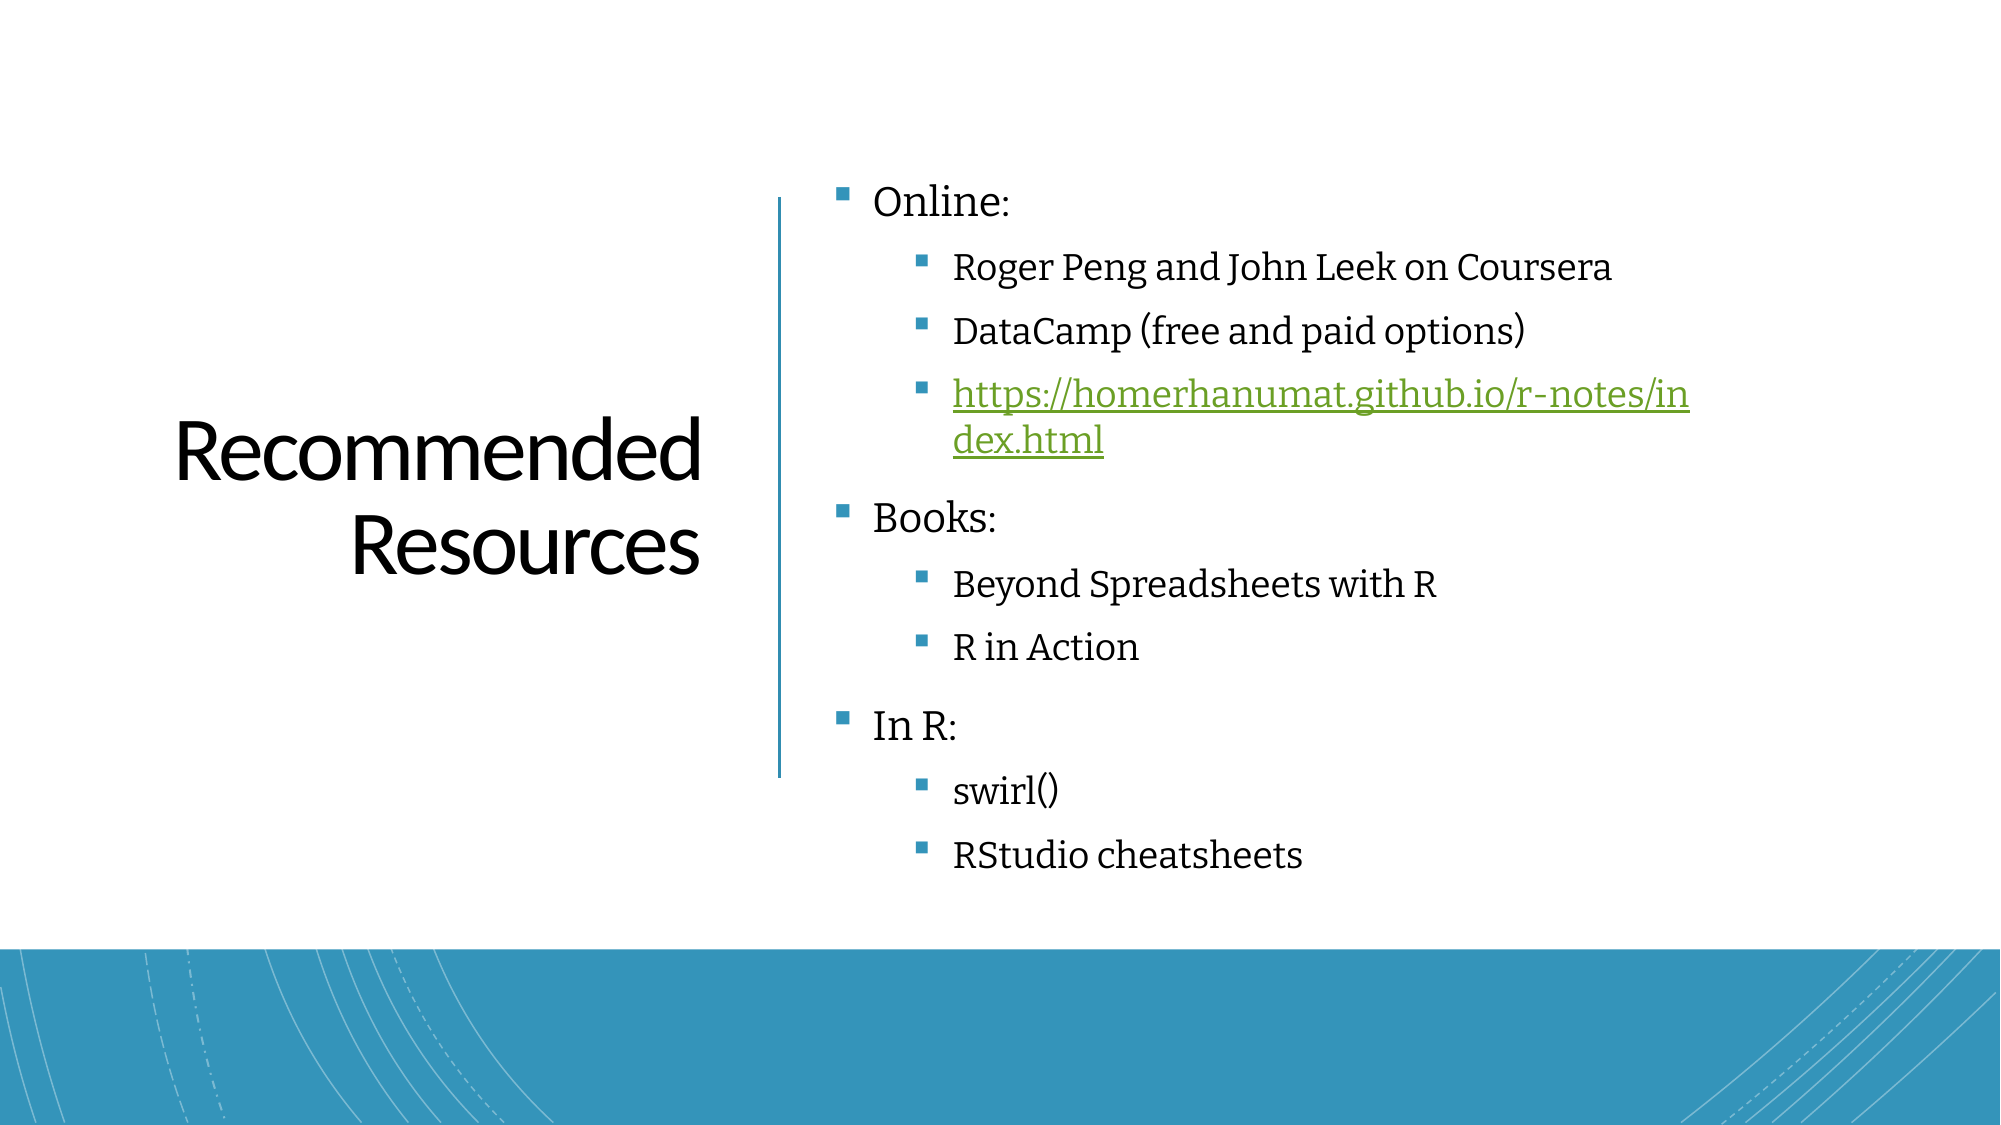

46
# Recommended Resources
Online:
Roger Peng and John Leek on Coursera
DataCamp (free and paid options)
https://homerhanumat.github.io/r-notes/index.html
Books:
Beyond Spreadsheets with R
R in Action
In R:
swirl()
RStudio cheatsheets